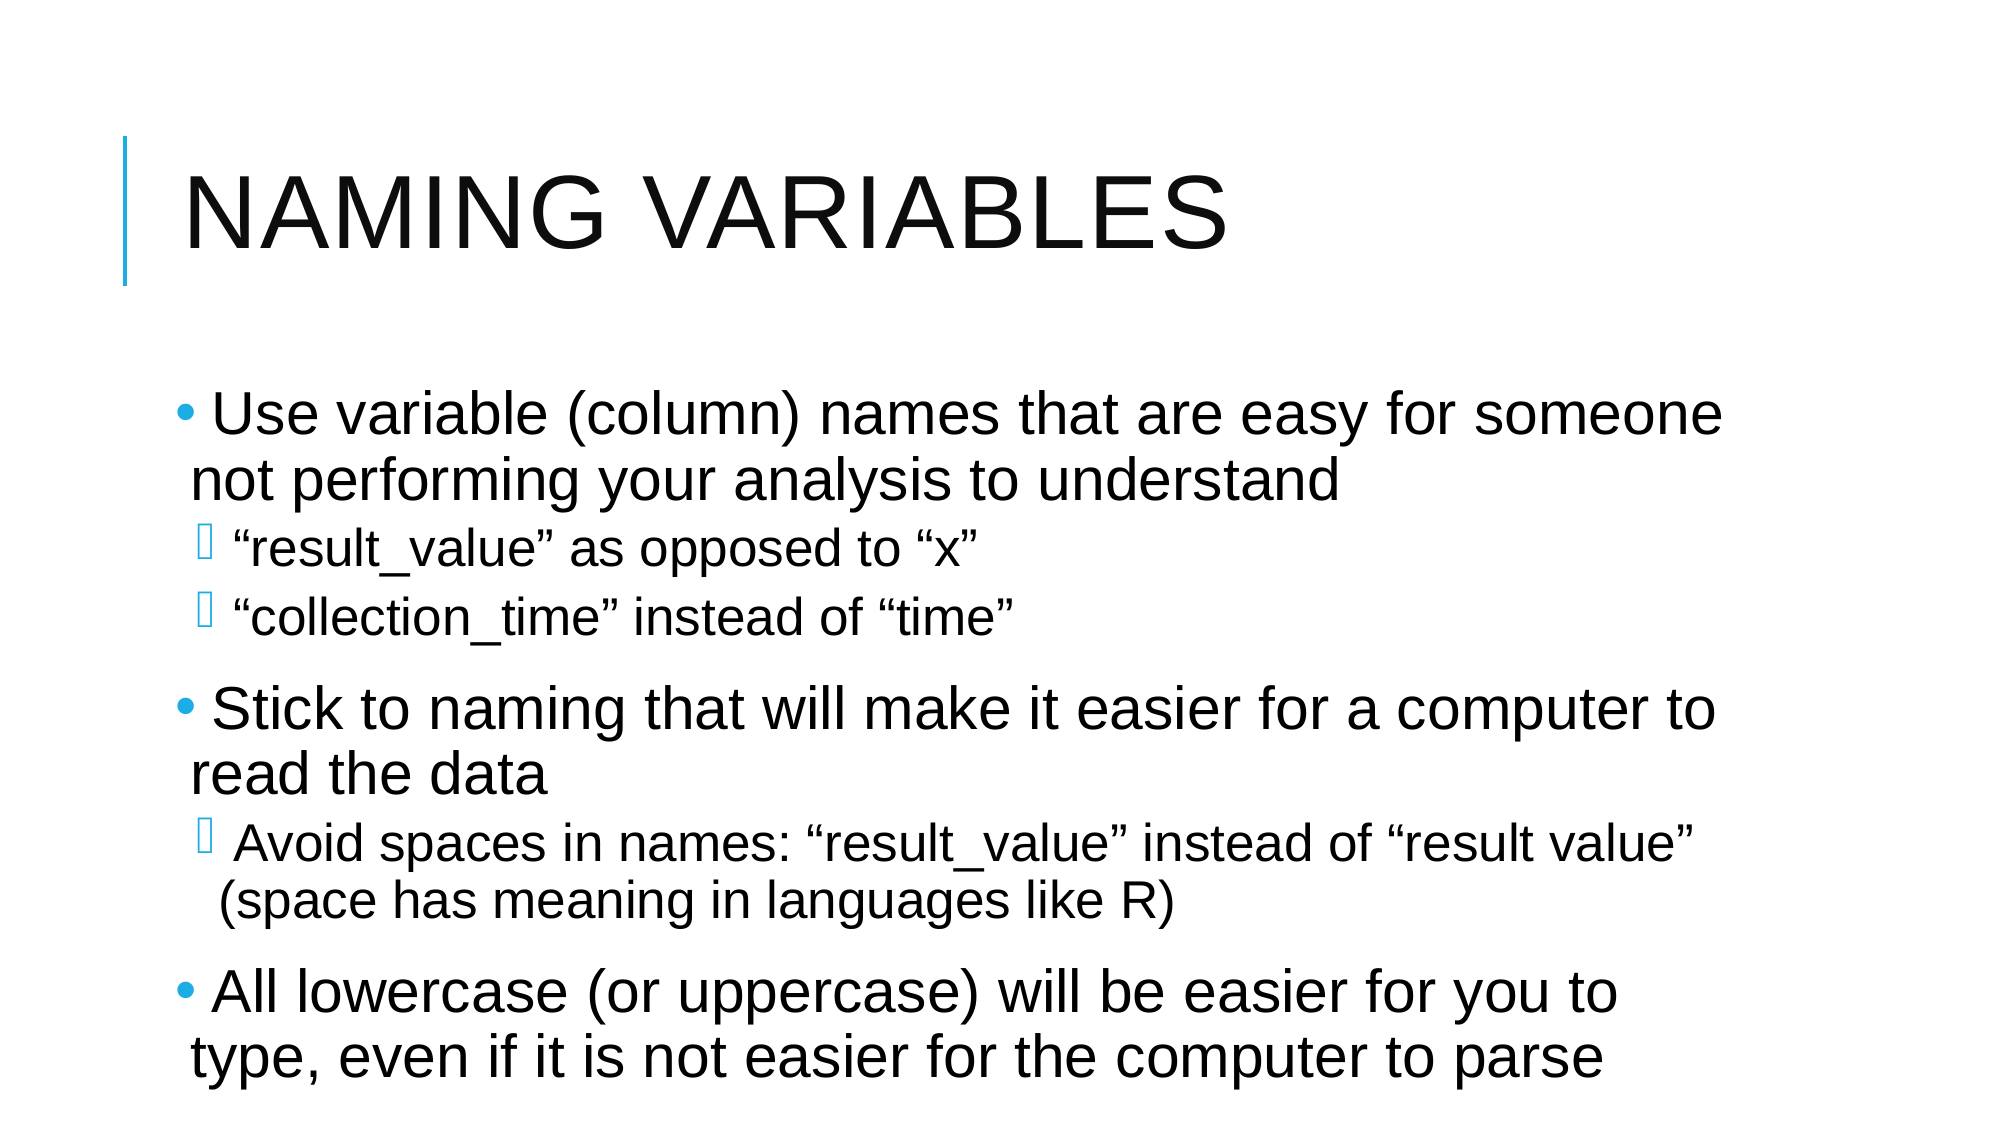

# Naming Variables
 Use variable (column) names that are easy for someone not performing your analysis to understand
 “result_value” as opposed to “x”
 “collection_time” instead of “time”
 Stick to naming that will make it easier for a computer to read the data
 Avoid spaces in names: “result_value” instead of “result value” (space has meaning in languages like R)
 All lowercase (or uppercase) will be easier for you to type, even if it is not easier for the computer to parse